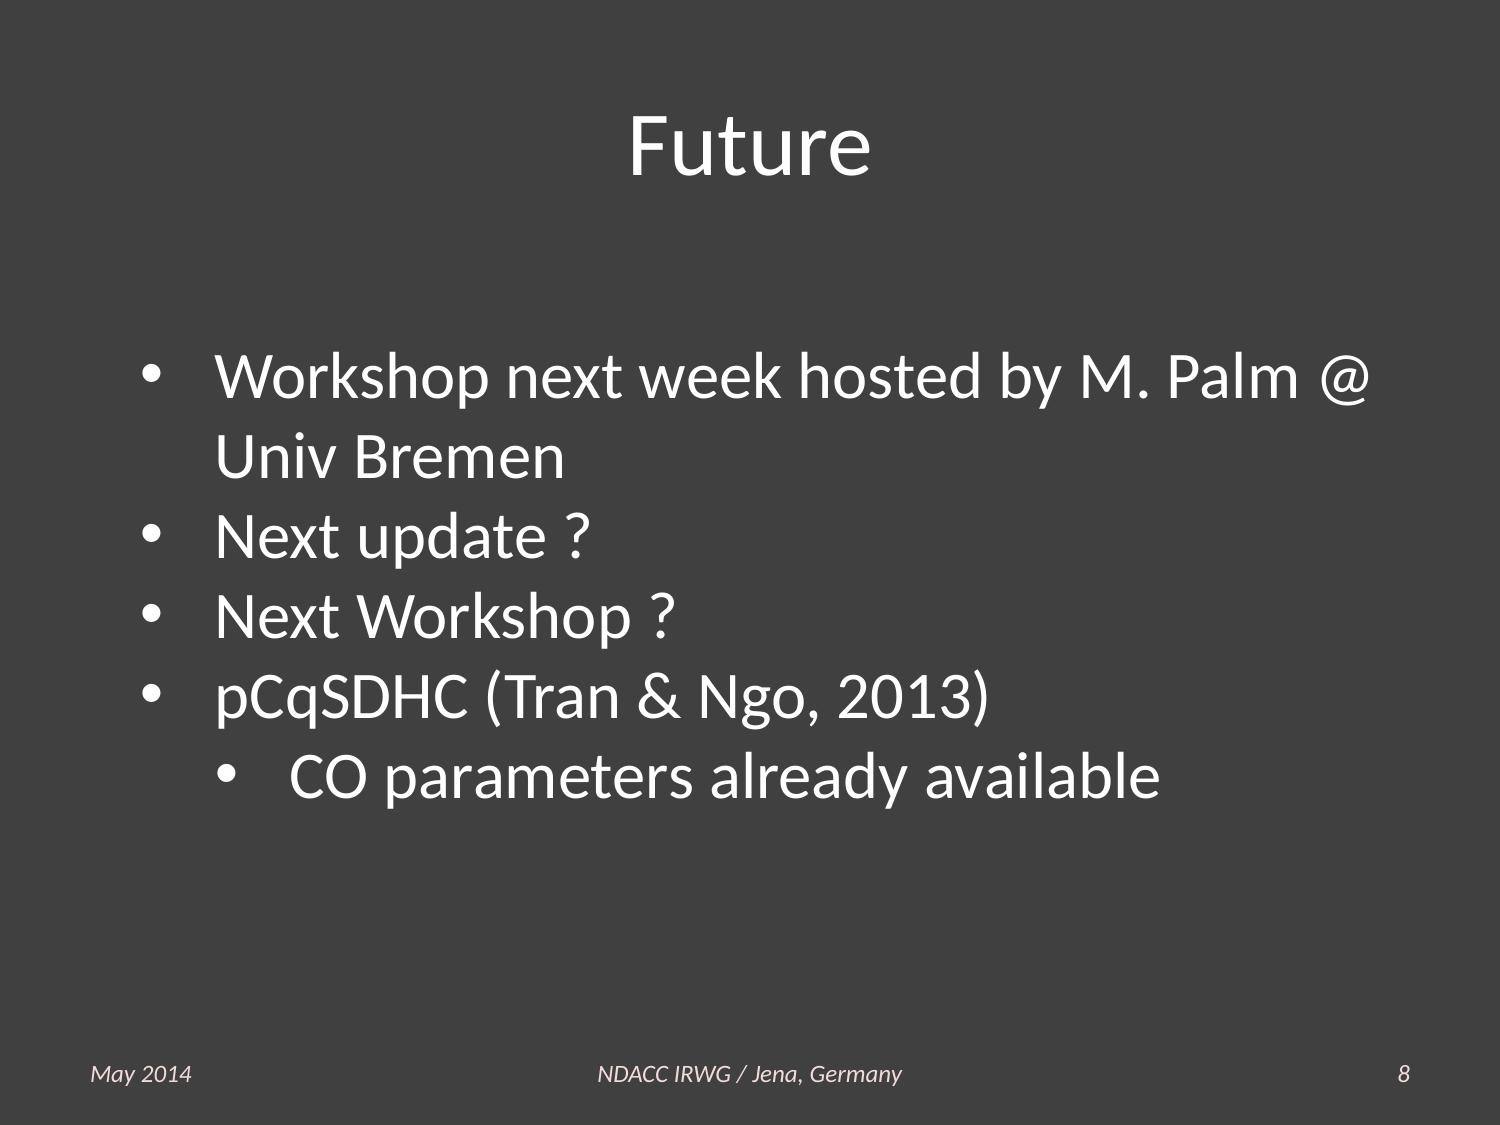

# Future
Workshop next week hosted by M. Palm @ Univ Bremen
Next update ?
Next Workshop ?
pCqSDHC (Tran & Ngo, 2013)
CO parameters already available

May 2014
NDACC IRWG / Jena, Germany
8